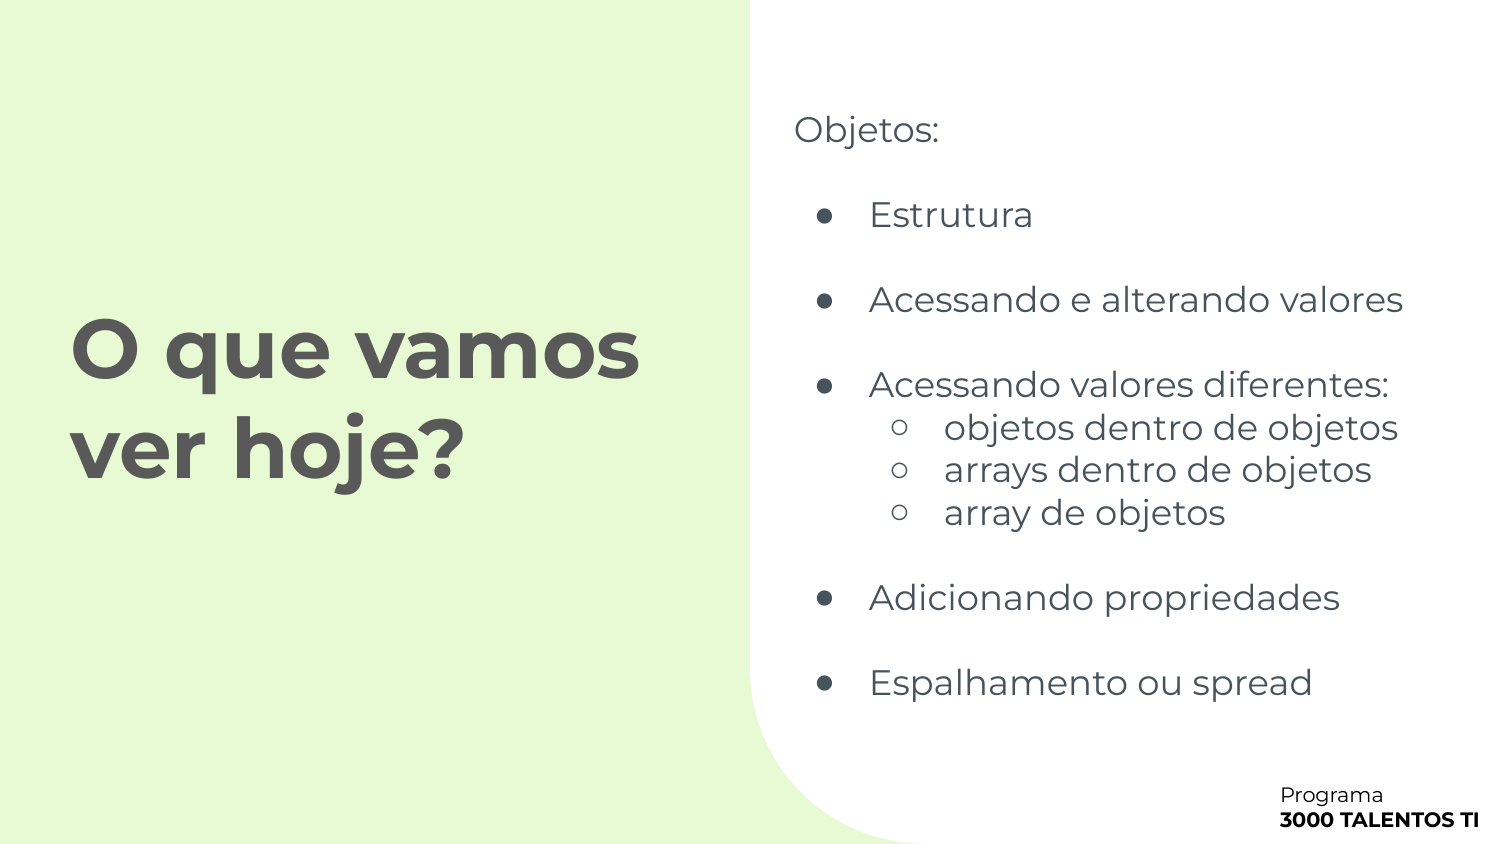

Objetos:
Estrutura
Acessando e alterando valores
Acessando valores diferentes:
objetos dentro de objetos
arrays dentro de objetos
array de objetos
Adicionando propriedades
Espalhamento ou spread
O que vamos ver hoje?